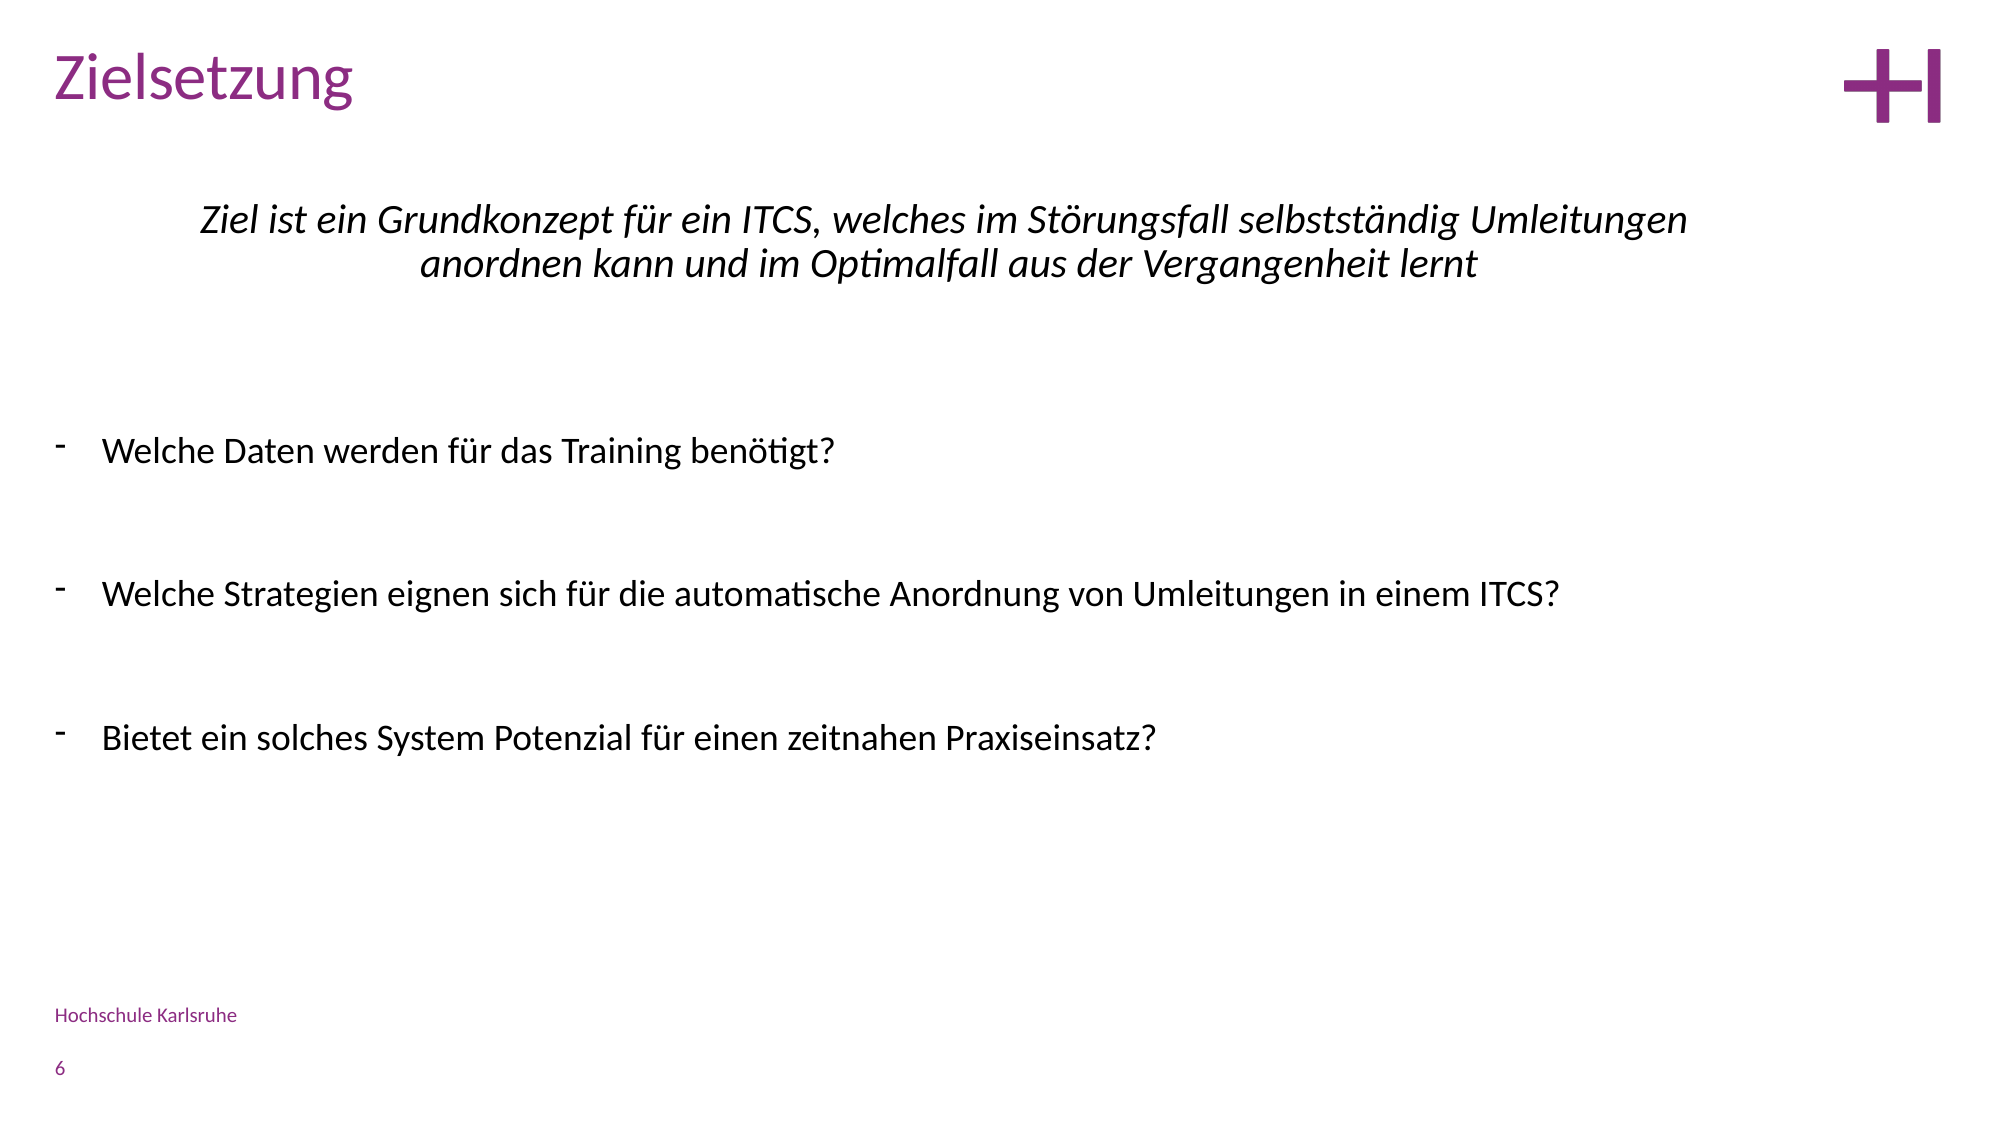

Zielsetzung
Ziel ist ein Grundkonzept für ein ITCS, welches im Störungsfall selbstständig Umleitungen
anordnen kann und im Optimalfall aus der Vergangenheit lernt

Welche Daten werden für das Training benötigt?

Welche Strategien eignen sich für die automatische Anordnung von Umleitungen in einem ITCS?

Bietet ein solches System Potenzial für einen zeitnahen Praxiseinsatz?

Hochschule Karlsruhe
6